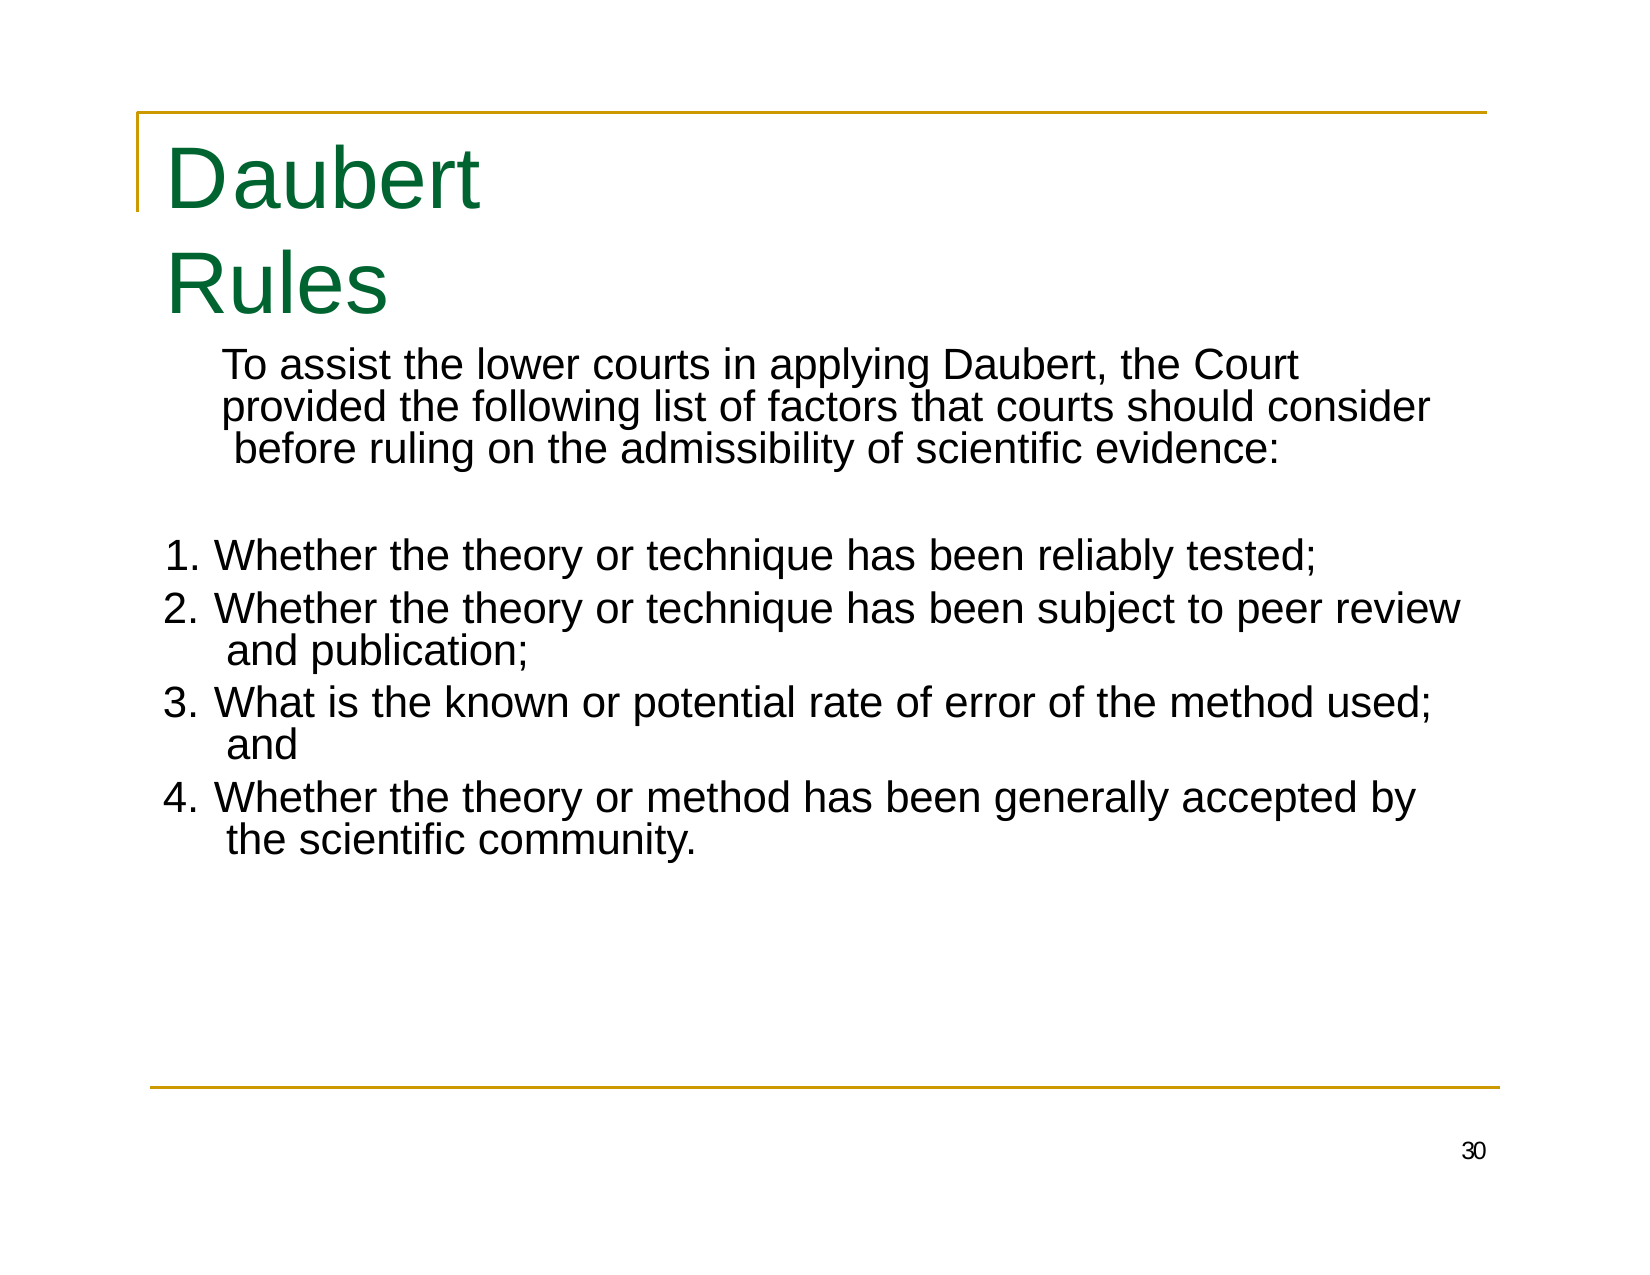

# Daubert Rules
To assist the lower courts in applying Daubert, the Court  provided the following list of factors that courts should consider  before ruling on the admissibility of scientific evidence:

Whether the theory or technique has been reliably tested;
Whether the theory or technique has been subject to peer review  and publication;
What is the known or potential rate of error of the method used;  and
Whether the theory or method has been generally accepted by  the scientific community.
30